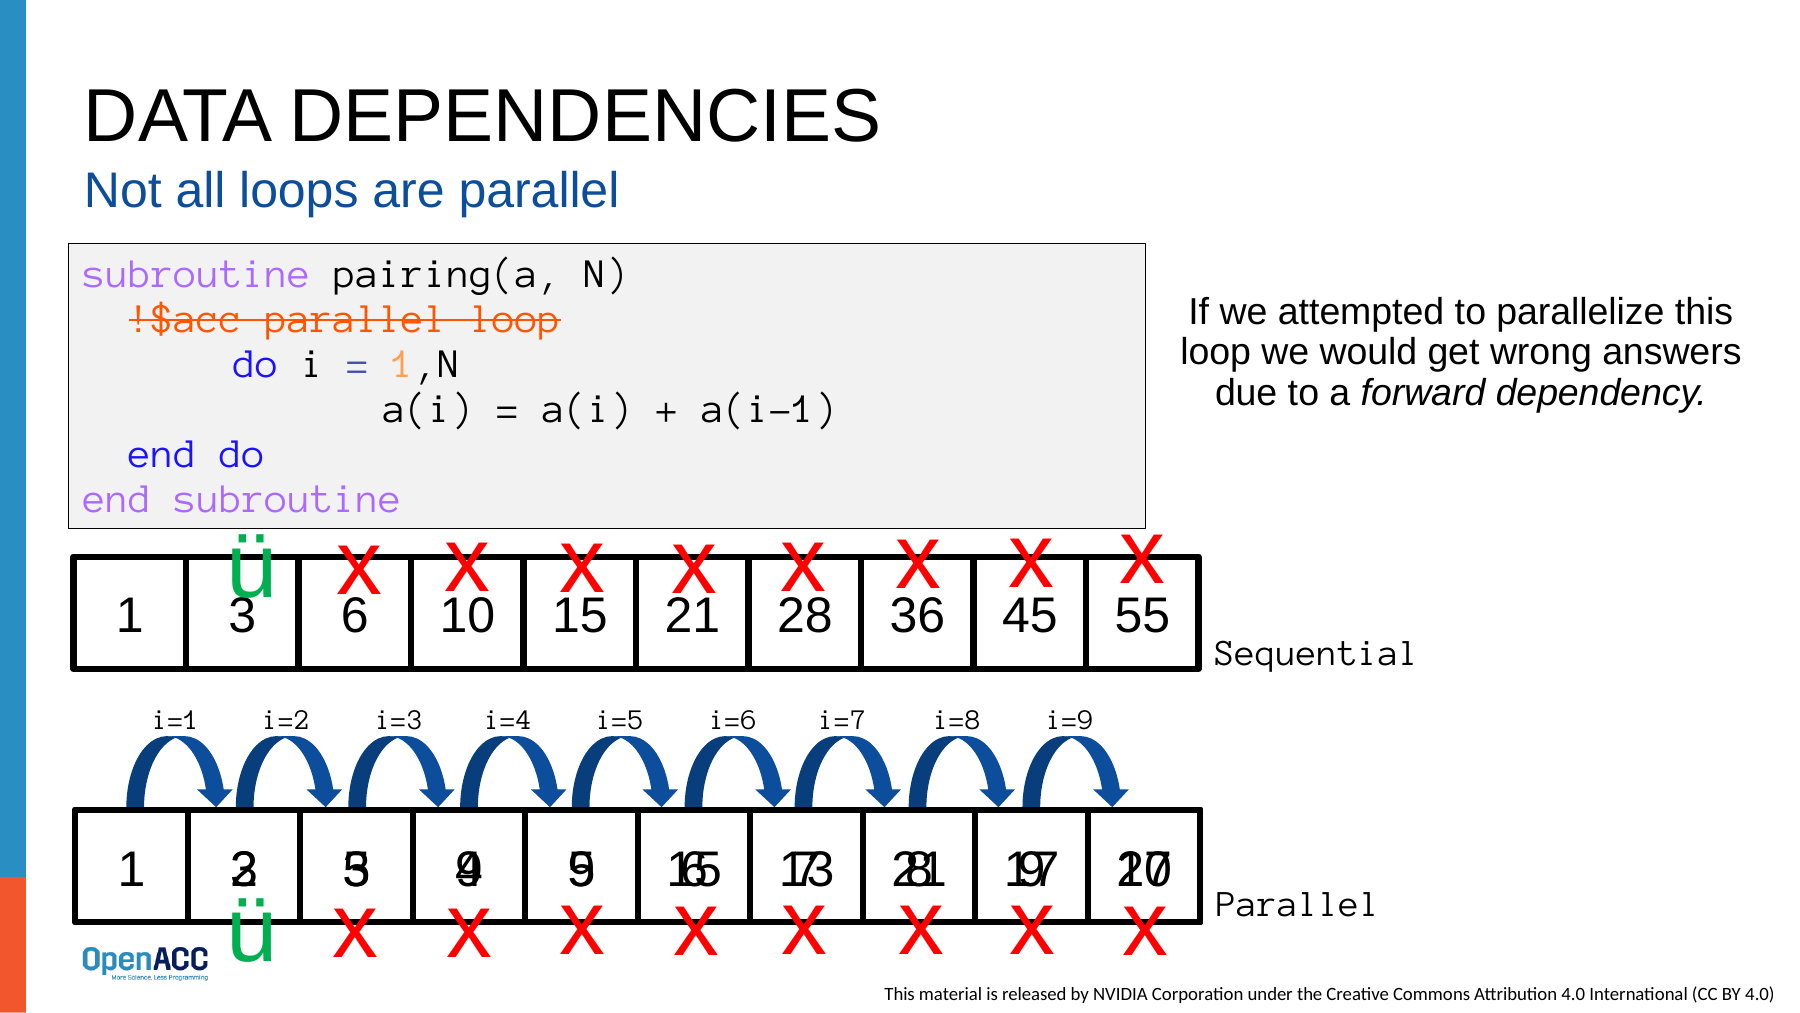

# Data Dependencies
Not all loops are parallel
subroutine pairing(a, N)
  !$acc parallel loop
	do i = 1,N
		a(i) = a(i) + a(i-1)
  end do
end subroutine
void pairing(int *a, int N){

	for(int i = 1; i < N; i++)
		a[i] = a[i] + a[i-1];
}
If we attempted to parallelize this loop we would get wrong answers due to a forward dependency.
x
x
x
x
x
x
x
x
ü
1
3
6
10
15
21
28
36
45
55
Sequential
i=8
i=9
i=1
i=2
i=3
i=4
i=5
i=6
i=7

1

2
3

3
5

4
9

5
9

6
15

7
13

8
21

9
17

10
27
x
x
x
x
x
x
x
x
ü
Parallel